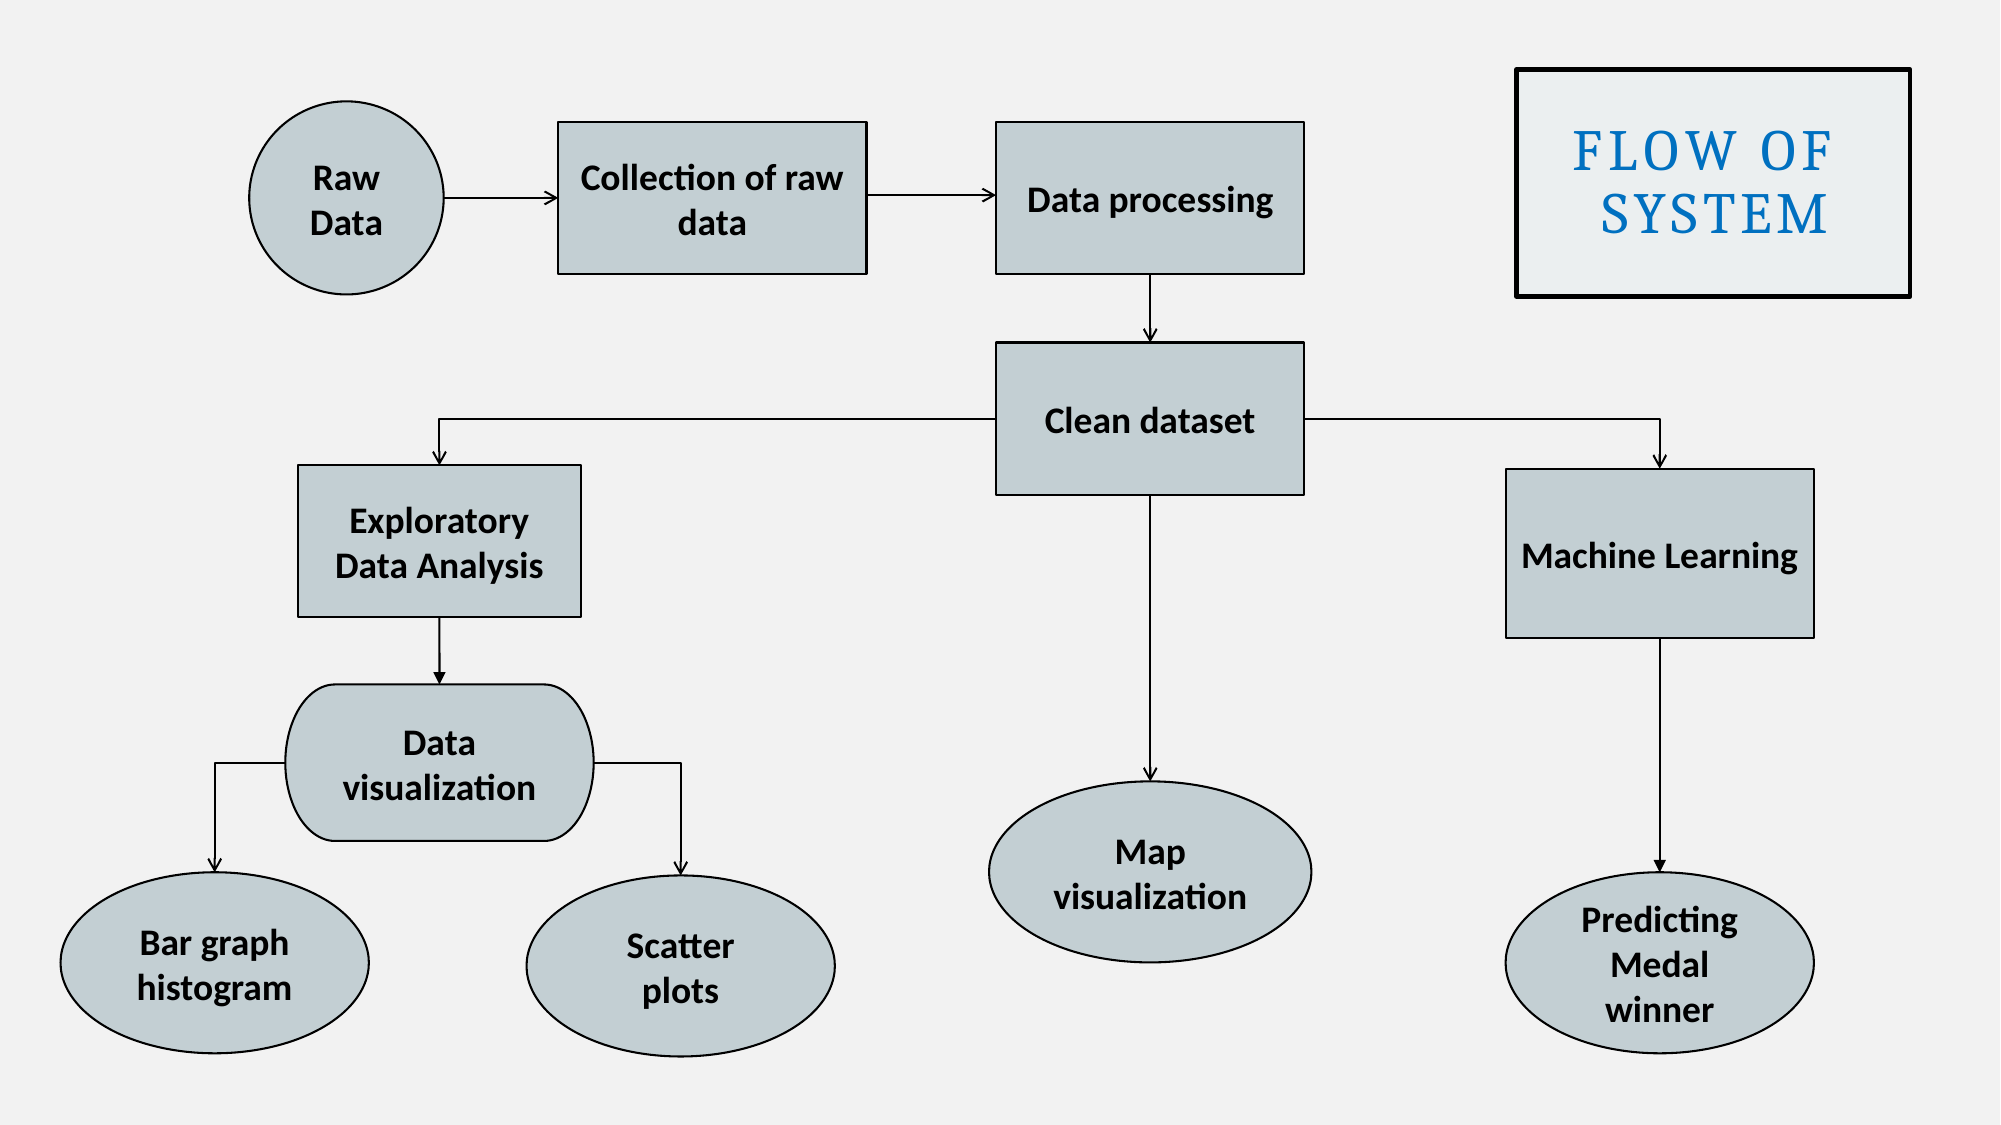

# Flow of System
Raw Data
Data processing
Collection of raw data
Clean dataset
Exploratory Data Analysis
Machine Learning
Data visualization
Map visualization
Bar graph
histogram
Predicting Medal winner
Scatter plots